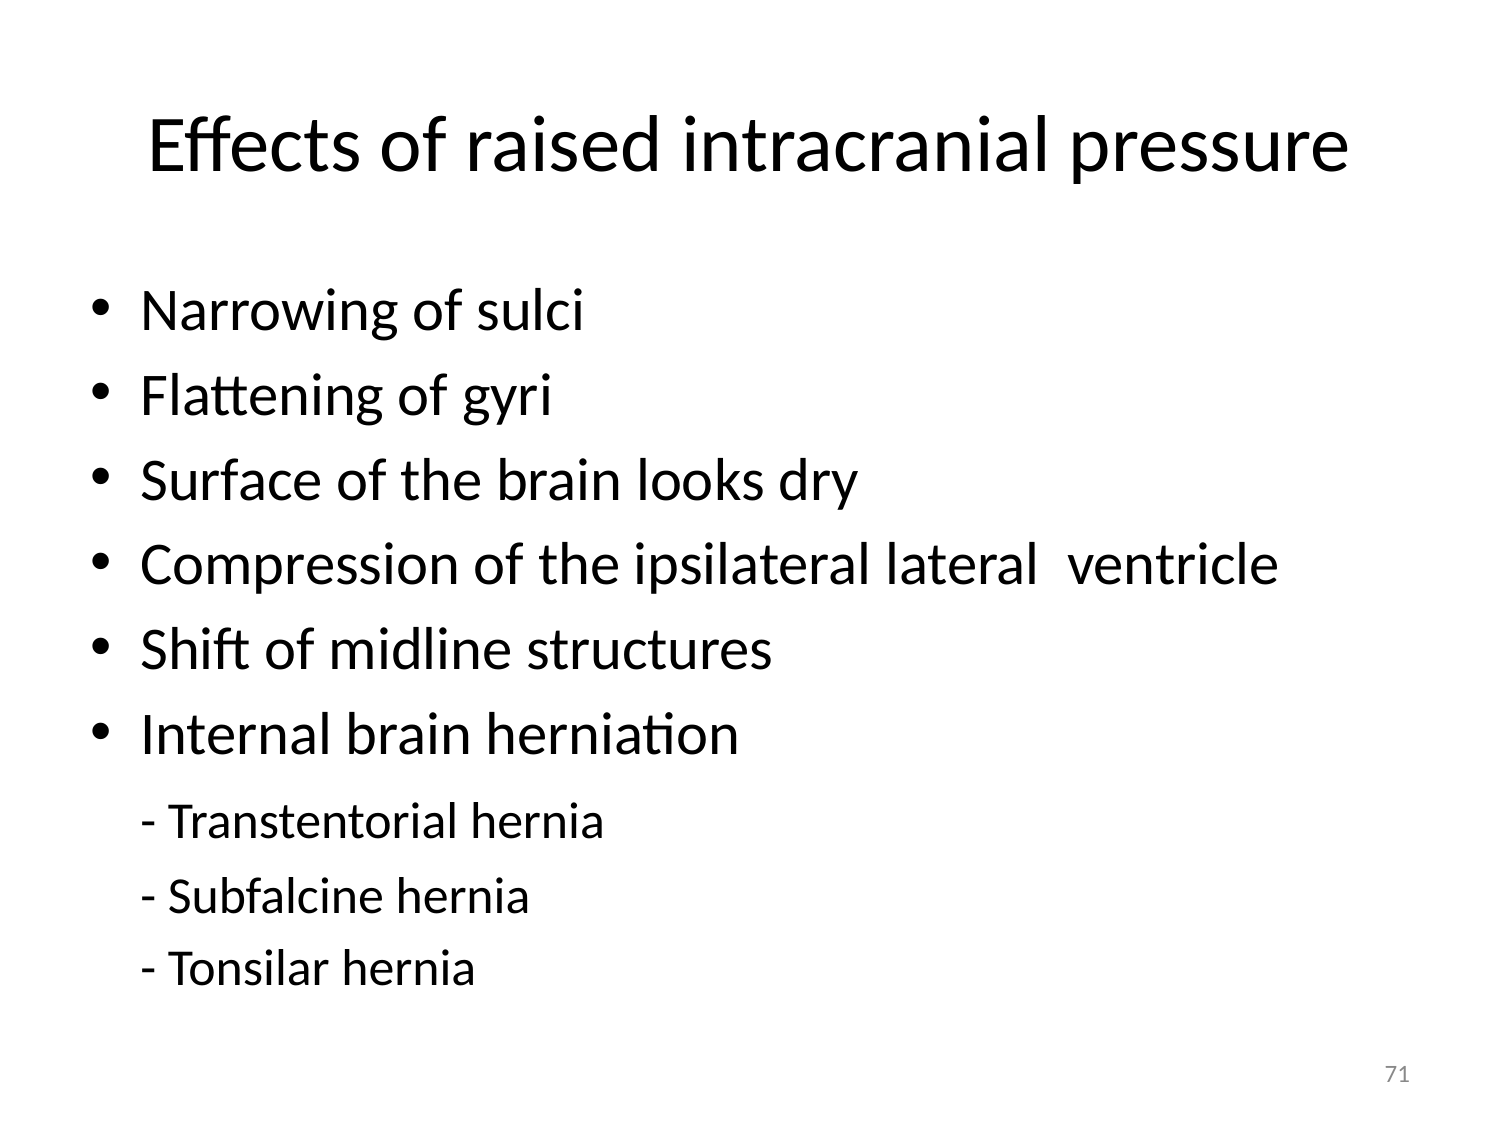

# Effects of raised intracranial pressure
Narrowing of sulci
Flattening of gyri
Surface of the brain looks dry
Compression of the ipsilateral lateral  ventricle
Shift of midline structures
Internal brain herniation
	- Transtentorial hernia
	- Subfalcine hernia
	- Tonsilar hernia
71